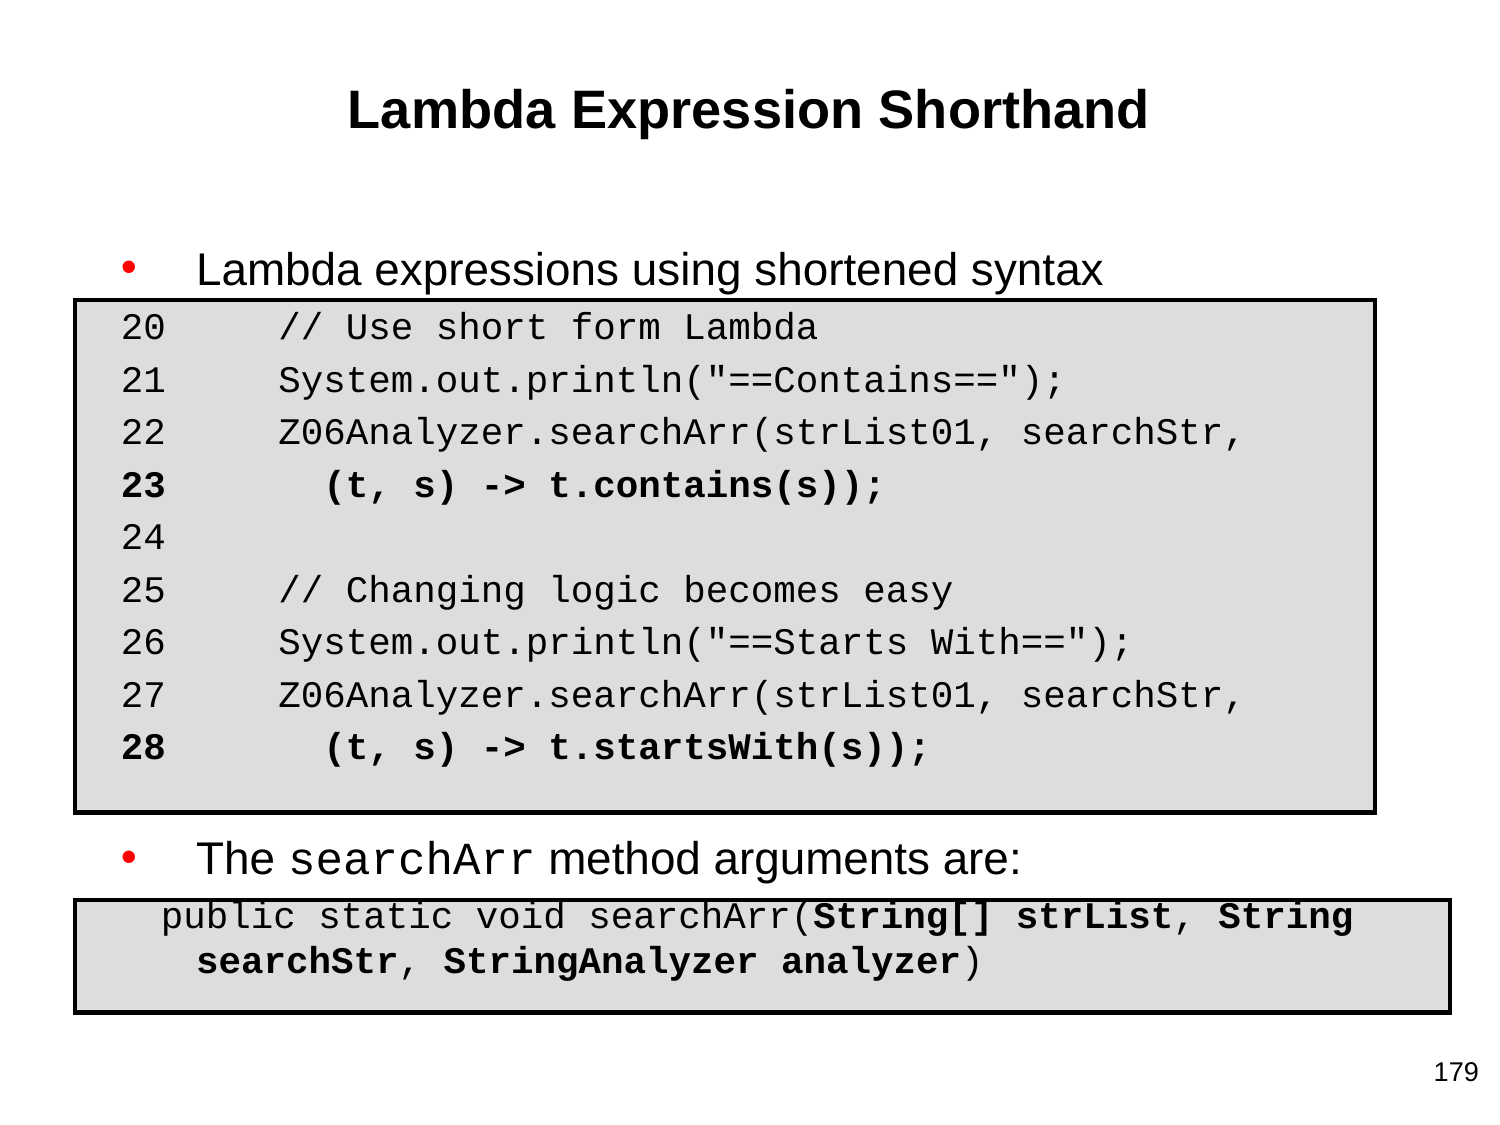

# Lambda Expression Shorthand
Lambda expressions using shortened syntax
20     // Use short form Lambda
21     System.out.println("==Contains==");
22     Z06Analyzer.searchArr(strList01, searchStr,
23       (t, s) -> t.contains(s));
24
25     // Changing logic becomes easy
26     System.out.println("==Starts With==");
27     Z06Analyzer.searchArr(strList01, searchStr,
28       (t, s) -> t.startsWith(s));

The searchArr method arguments are:
  public static void searchArr(String[] strList, String searchStr, StringAnalyzer analyzer)

179